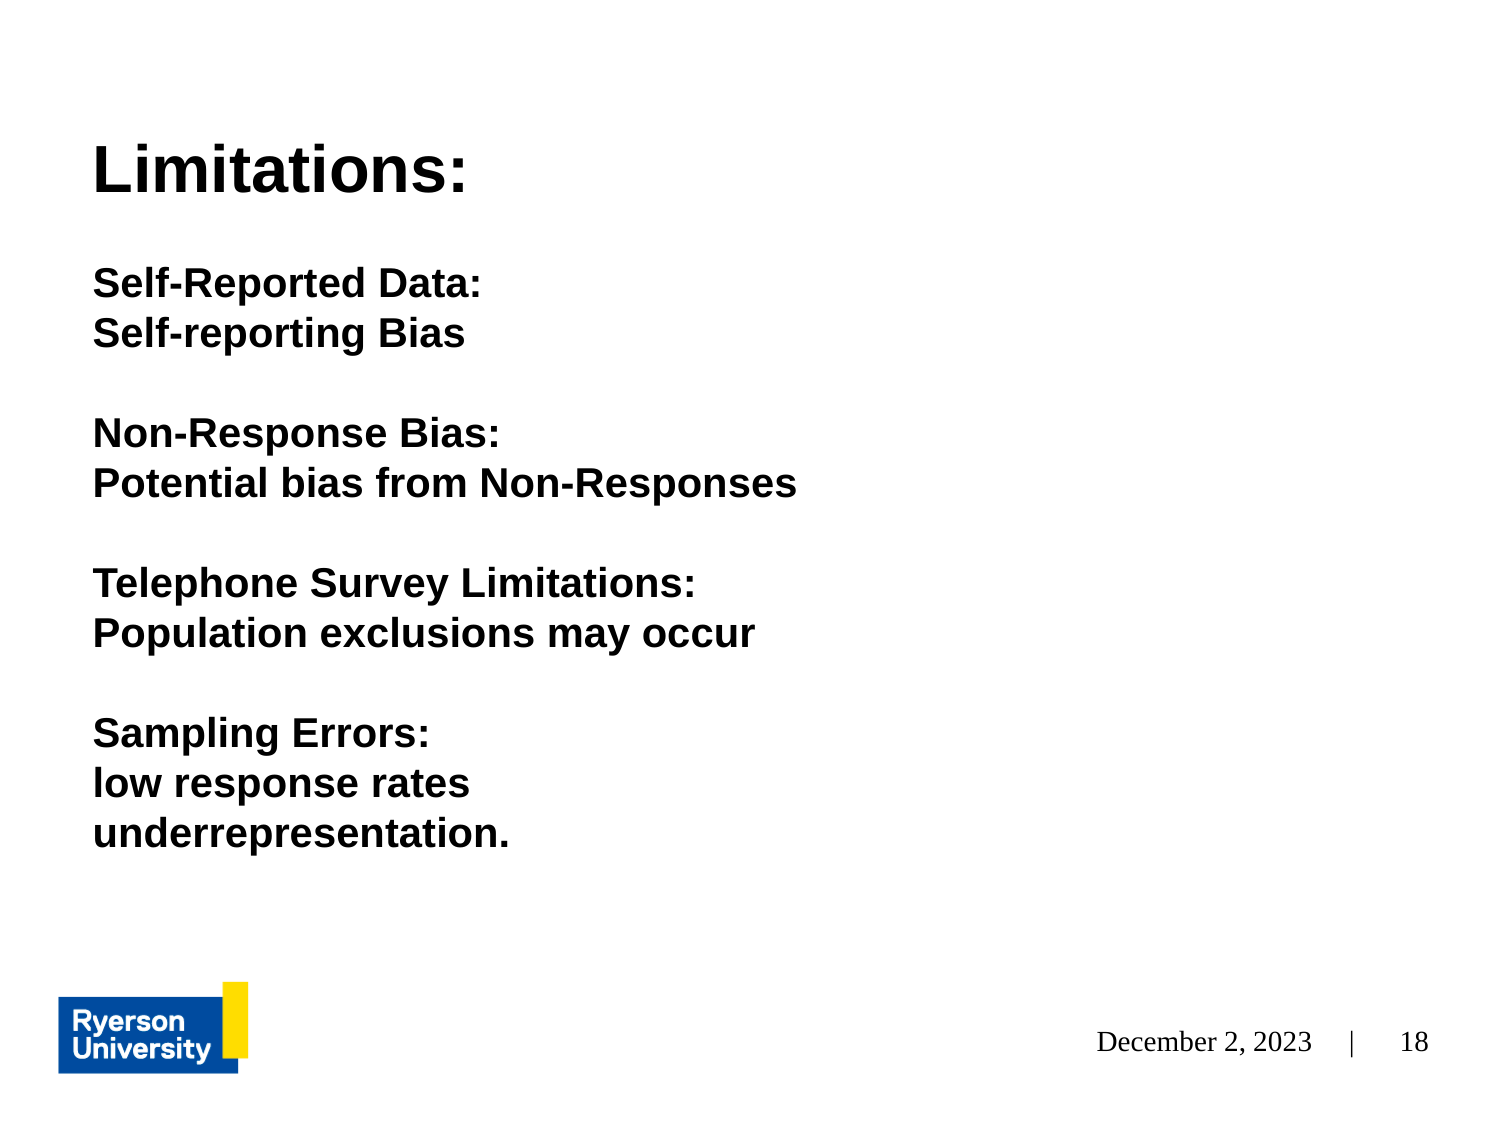

# Limitations: Self-Reported Data: Self-reporting Bias Non-Response Bias: Potential bias from Non-Responses Telephone Survey Limitations: Population exclusions may occur Sampling Errors: low response rates underrepresentation.
18
December 2, 2023     |